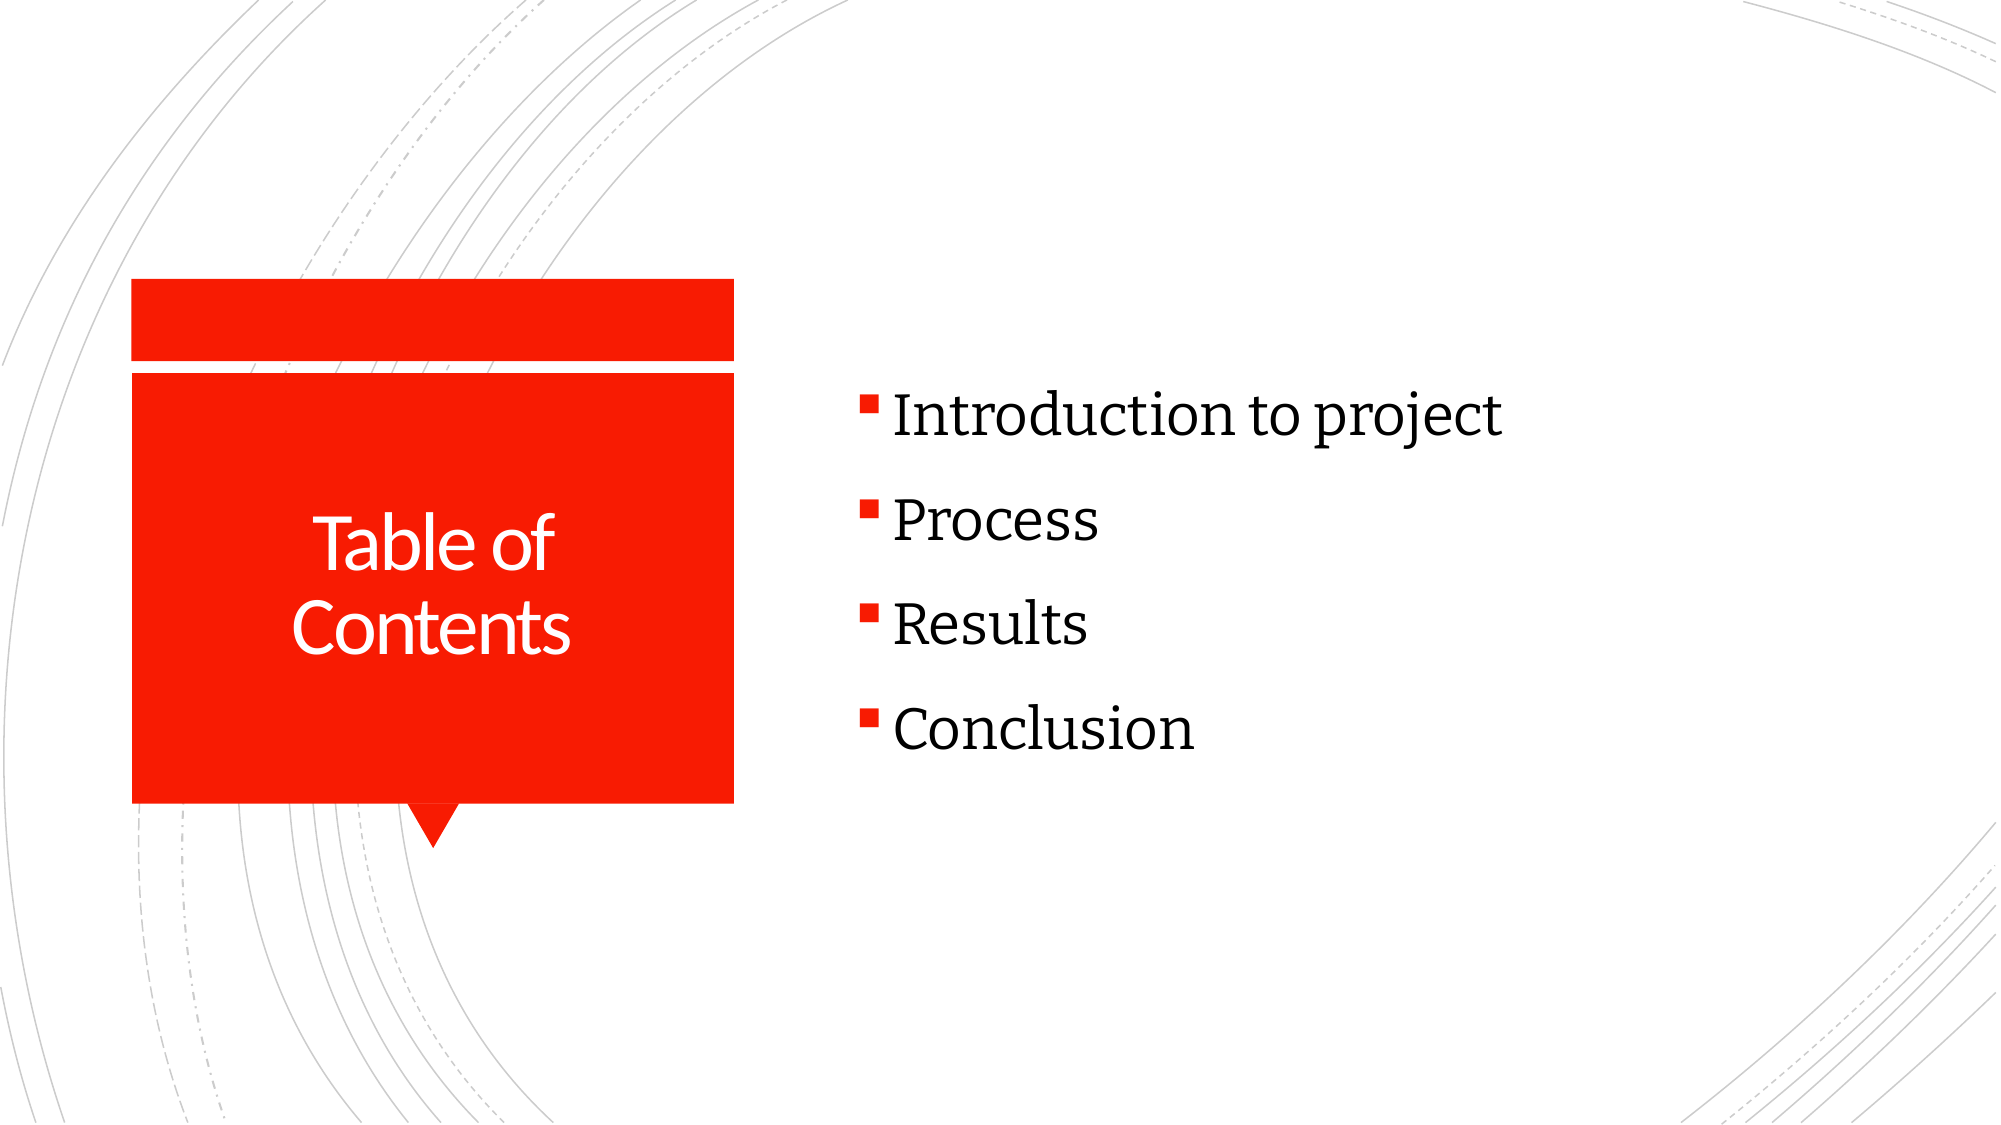

Introduction to project
Process
Results
Conclusion
# Table of Contents